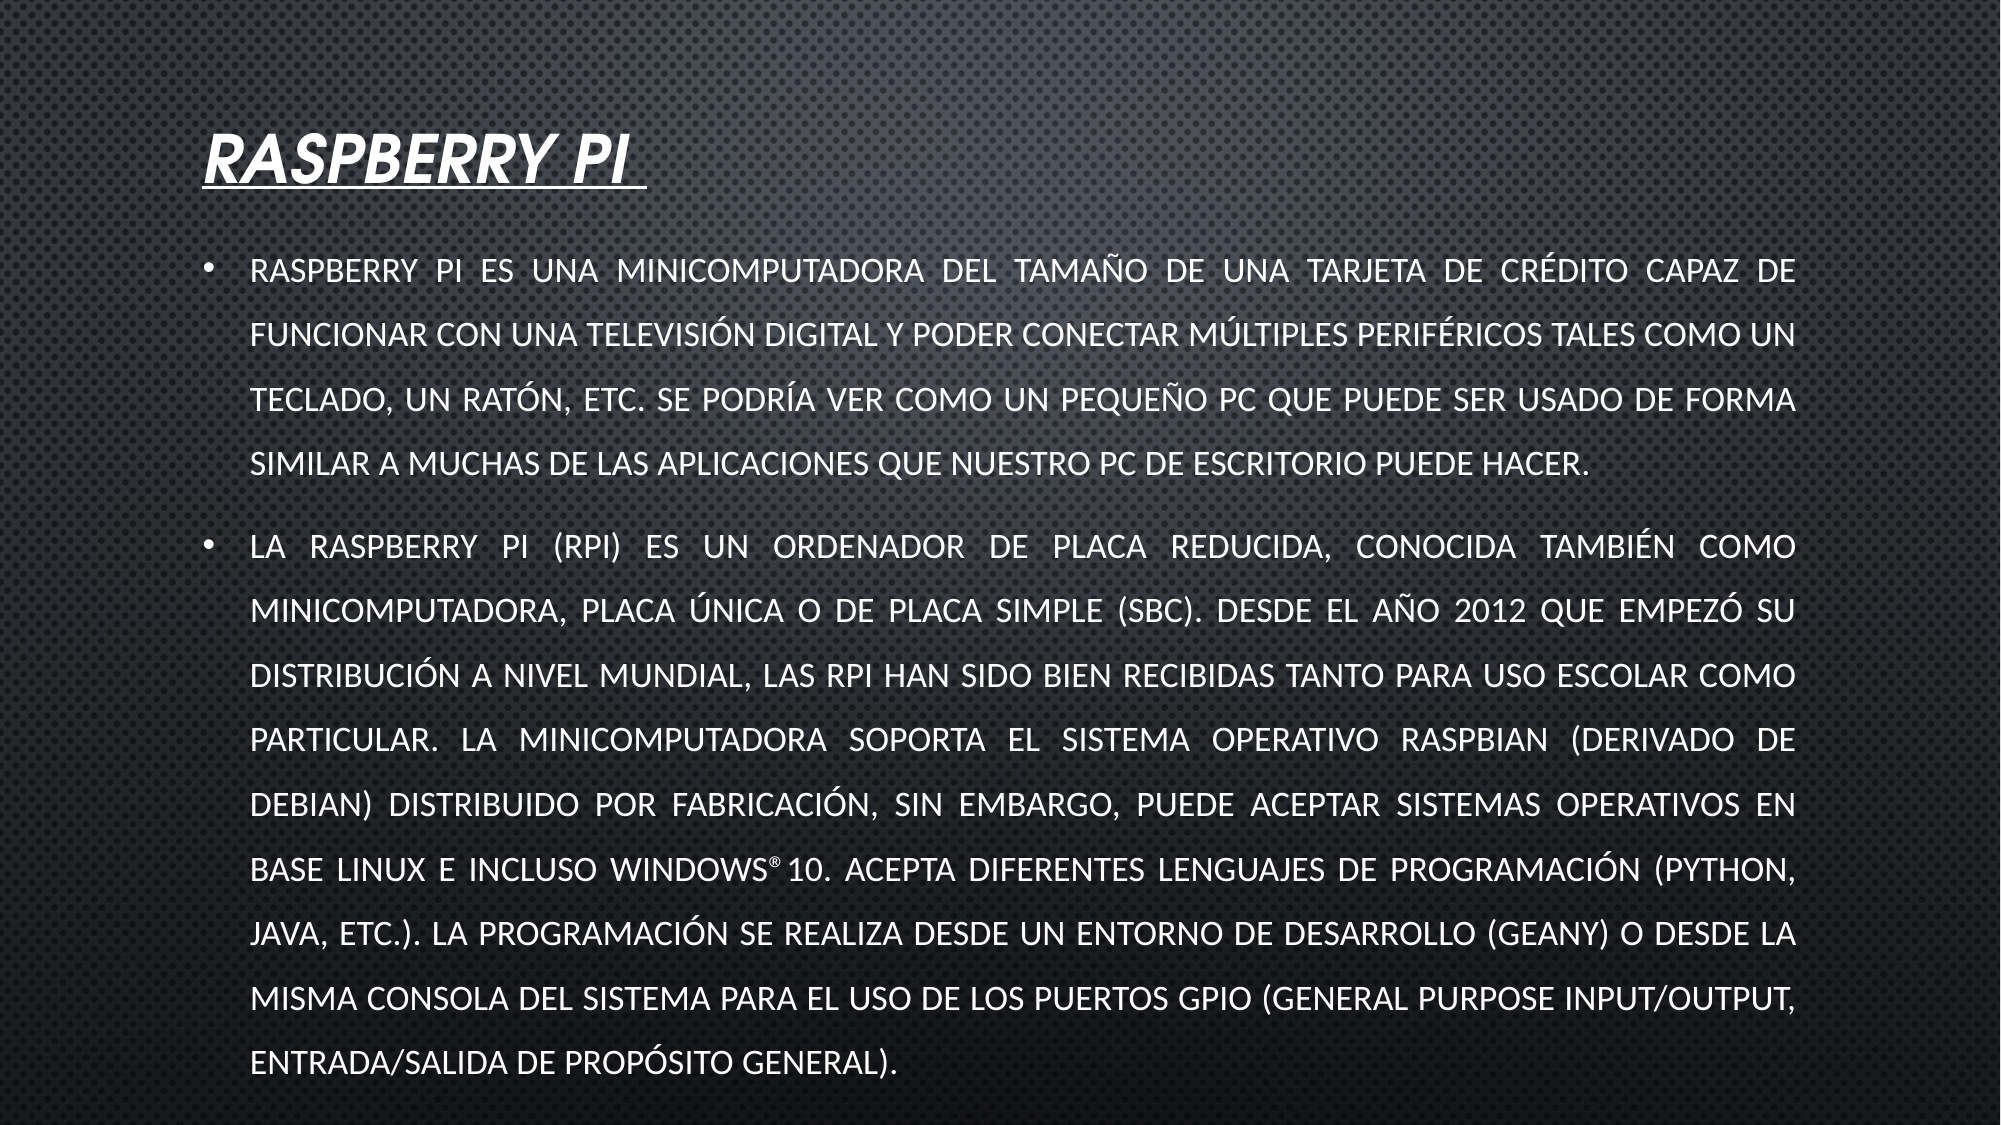

# Raspberry Pi
RASPBERRY PI ES UNA MINICOMPUTADORA DEL TAMAÑO DE UNA TARJETA DE CRÉDITO CAPAZ DE FUNCIONAR CON UNA TELEVISIÓN DIGITAL Y PODER CONECTAR MÚLTIPLES PERIFÉRICOS TALES COMO UN TECLADO, UN RATÓN, ETC. SE PODRÍA VER COMO UN PEQUEÑO PC QUE PUEDE SER USADO DE FORMA SIMILAR A MUCHAS DE LAS APLICACIONES QUE NUESTRO PC DE ESCRITORIO PUEDE HACER.
LA RASPBERRY PI (RPI) ES UN ORDENADOR DE PLACA REDUCIDA, CONOCIDA TAMBIÉN COMO MINICOMPUTADORA, PLACA ÚNICA O DE PLACA SIMPLE (SBC). DESDE EL AÑO 2012 QUE EMPEZÓ SU DISTRIBUCIÓN A NIVEL MUNDIAL, LAS RPI HAN SIDO BIEN RECIBIDAS TANTO PARA USO ESCOLAR COMO PARTICULAR. LA MINICOMPUTADORA SOPORTA EL SISTEMA OPERATIVO RASPBIAN (DERIVADO DE DEBIAN) DISTRIBUIDO POR FABRICACIÓN, SIN EMBARGO, PUEDE ACEPTAR SISTEMAS OPERATIVOS EN BASE LINUX E INCLUSO WINDOWS®10. ACEPTA DIFERENTES LENGUAJES DE PROGRAMACIÓN (PYTHON, JAVA, ETC.). LA PROGRAMACIÓN SE REALIZA DESDE UN ENTORNO DE DESARROLLO (GEANY) O DESDE LA MISMA CONSOLA DEL SISTEMA PARA EL USO DE LOS PUERTOS GPIO (GENERAL PURPOSE INPUT/OUTPUT, ENTRADA/SALIDA DE PROPÓSITO GENERAL).